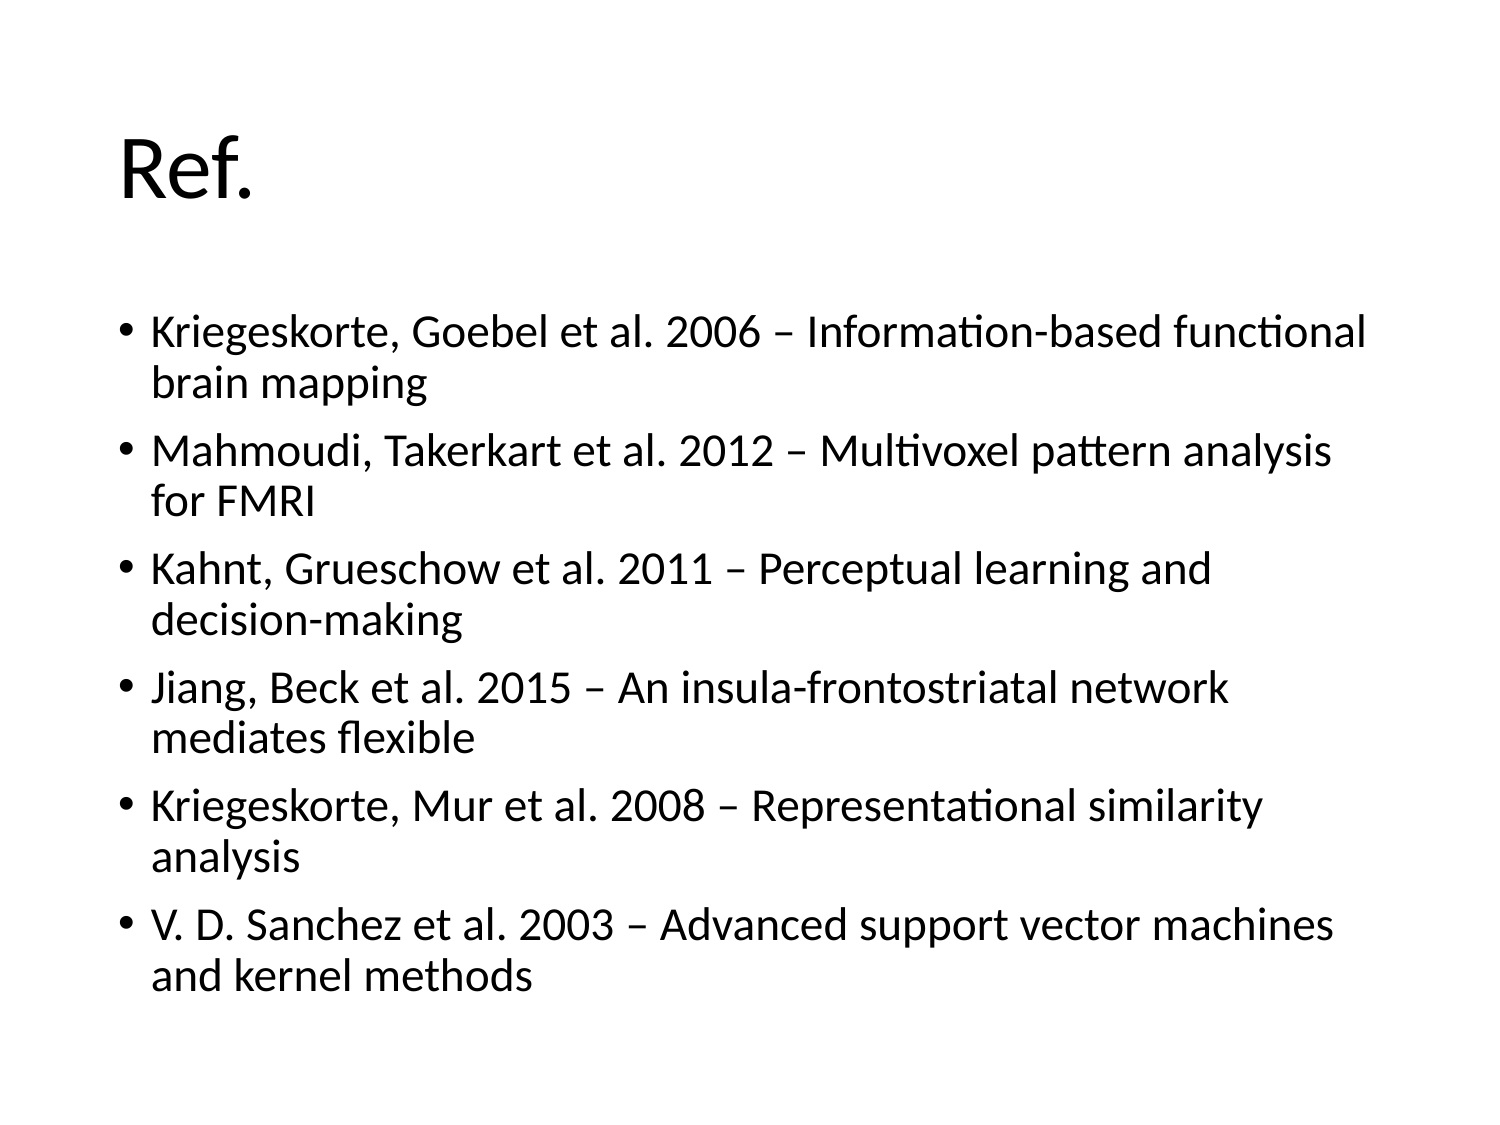

# Ref.
Kriegeskorte, Goebel et al. 2006 – Information-based functional brain mapping
Mahmoudi, Takerkart et al. 2012 – Multivoxel pattern analysis for FMRI
Kahnt, Grueschow et al. 2011 – Perceptual learning and decision-making
Jiang, Beck et al. 2015 – An insula-frontostriatal network mediates flexible
Kriegeskorte, Mur et al. 2008 – Representational similarity analysis
V. D. Sanchez et al. 2003 – Advanced support vector machines and kernel methods